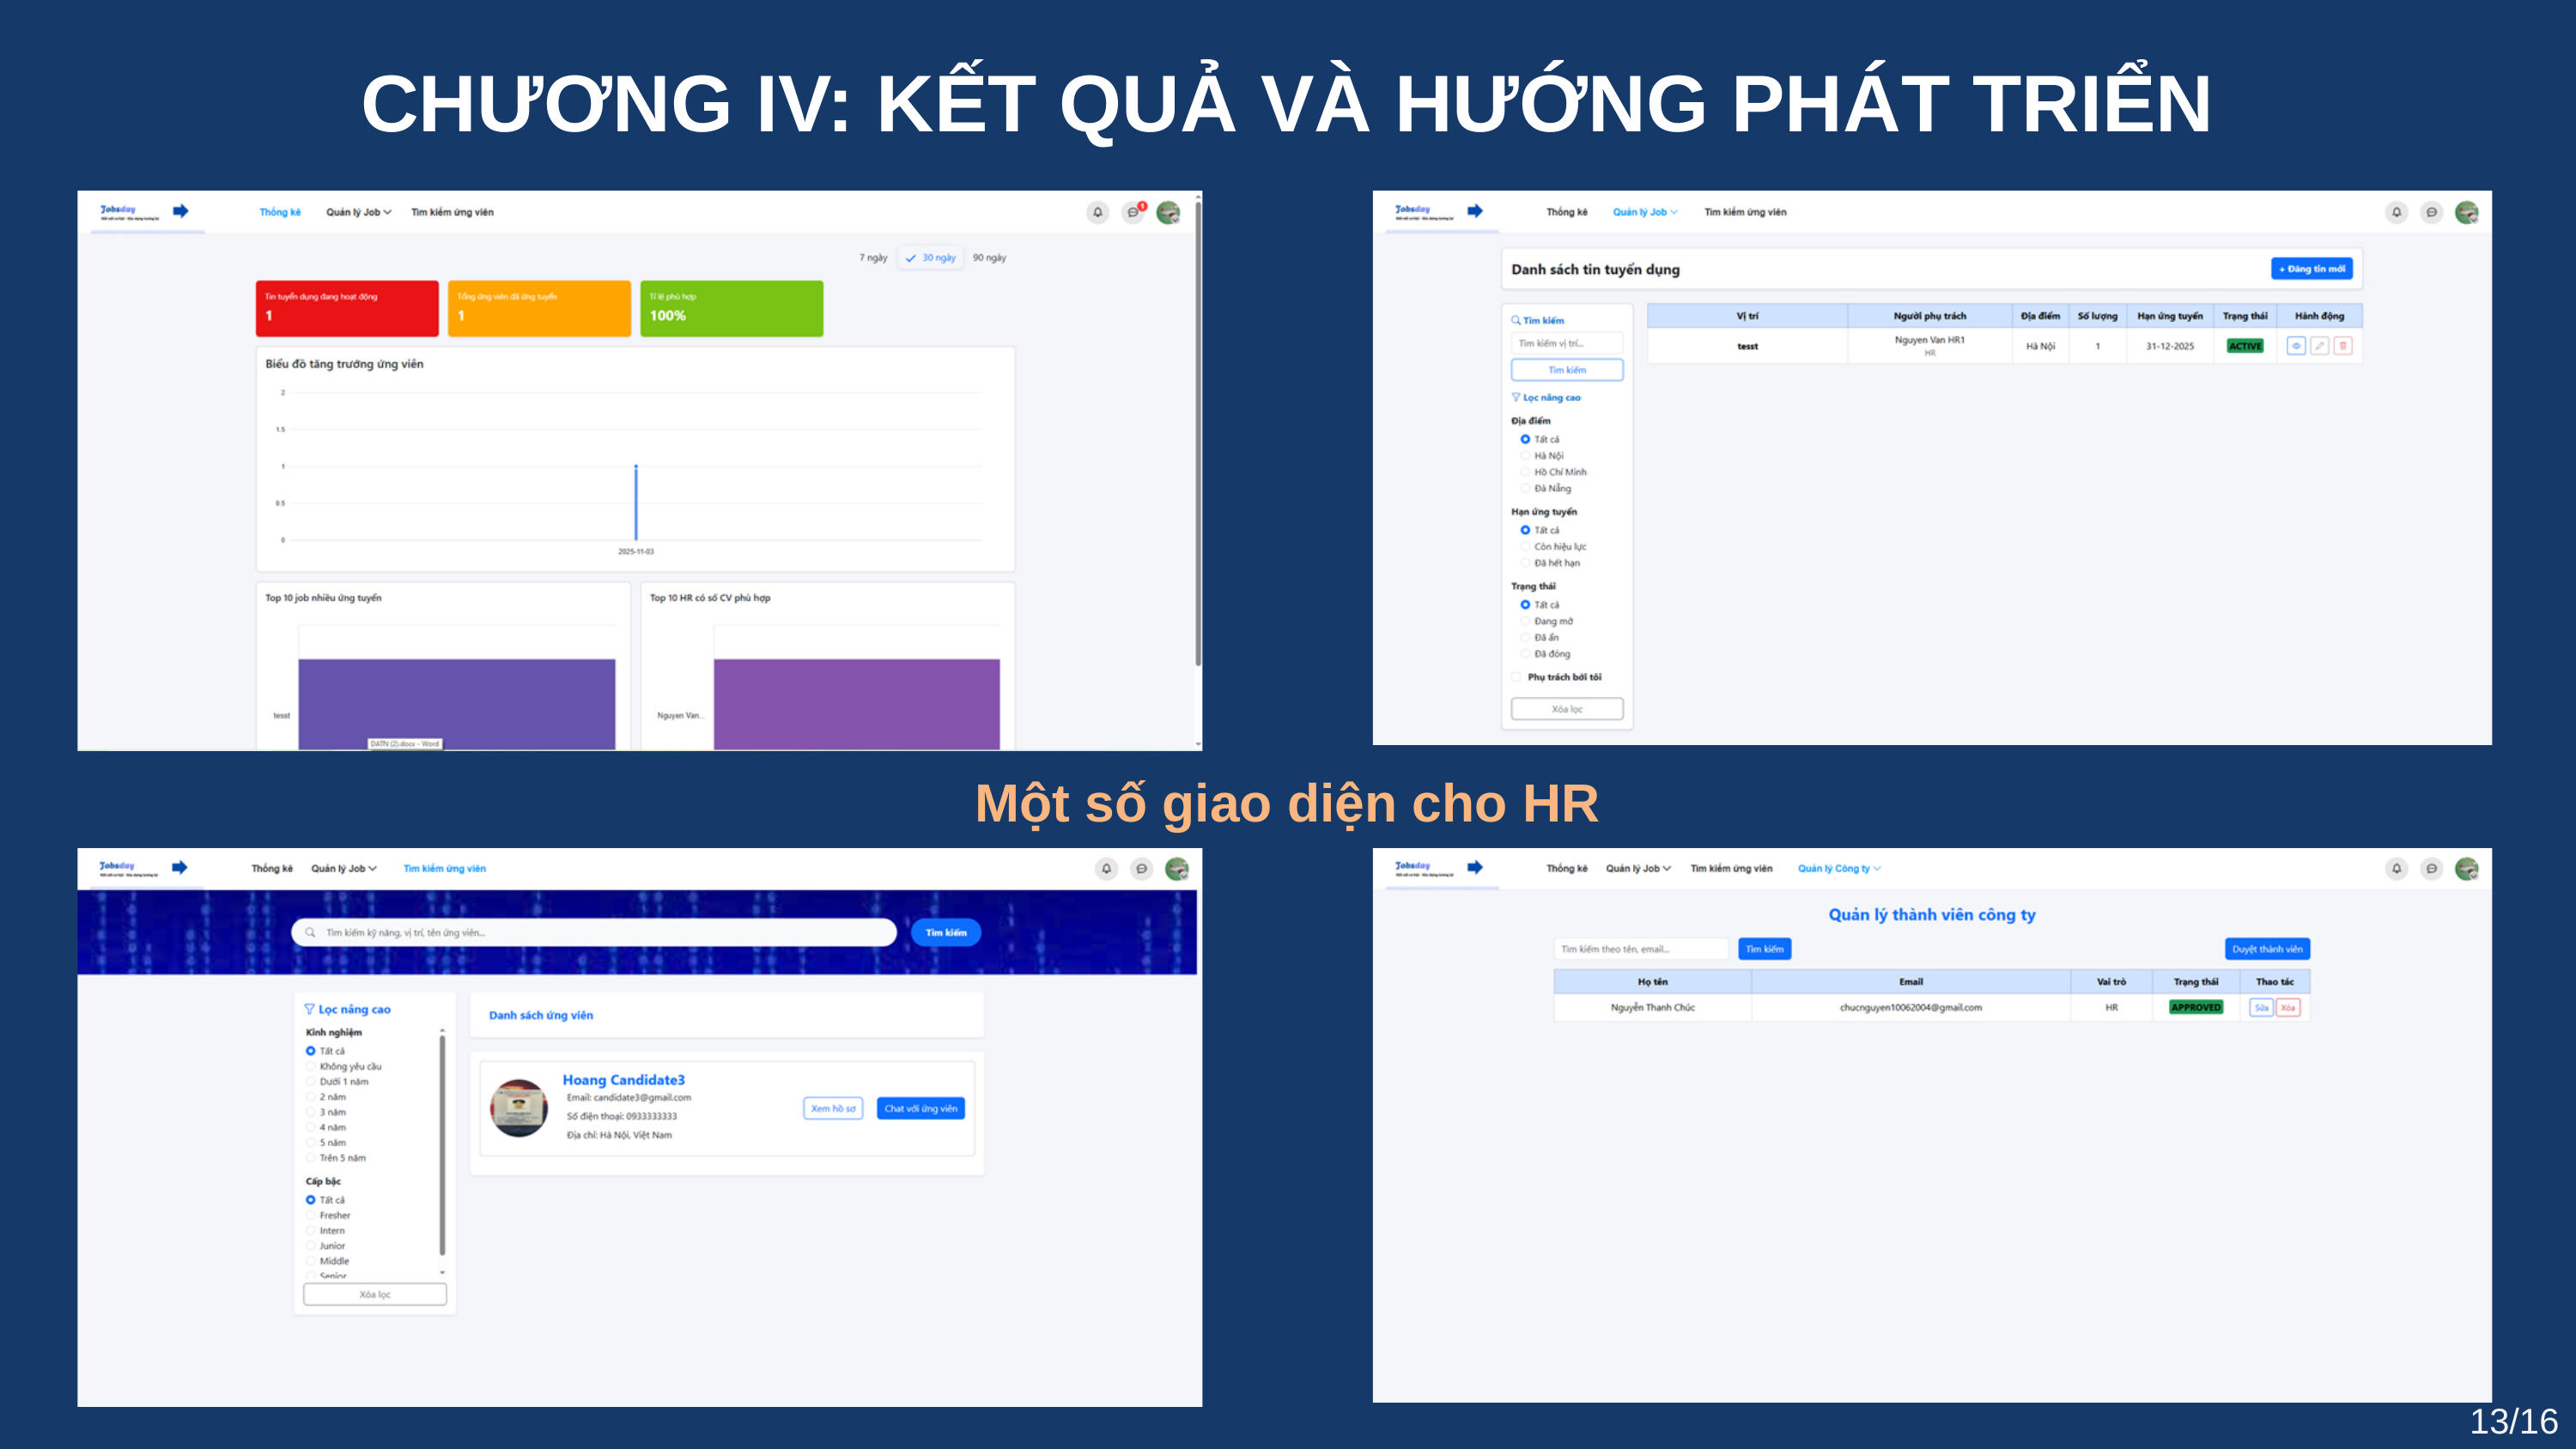

CHƯƠNG IV: KẾT QUẢ VÀ HƯỚNG PHÁT TRIỂN

Một số giao diện cho HR

13/16